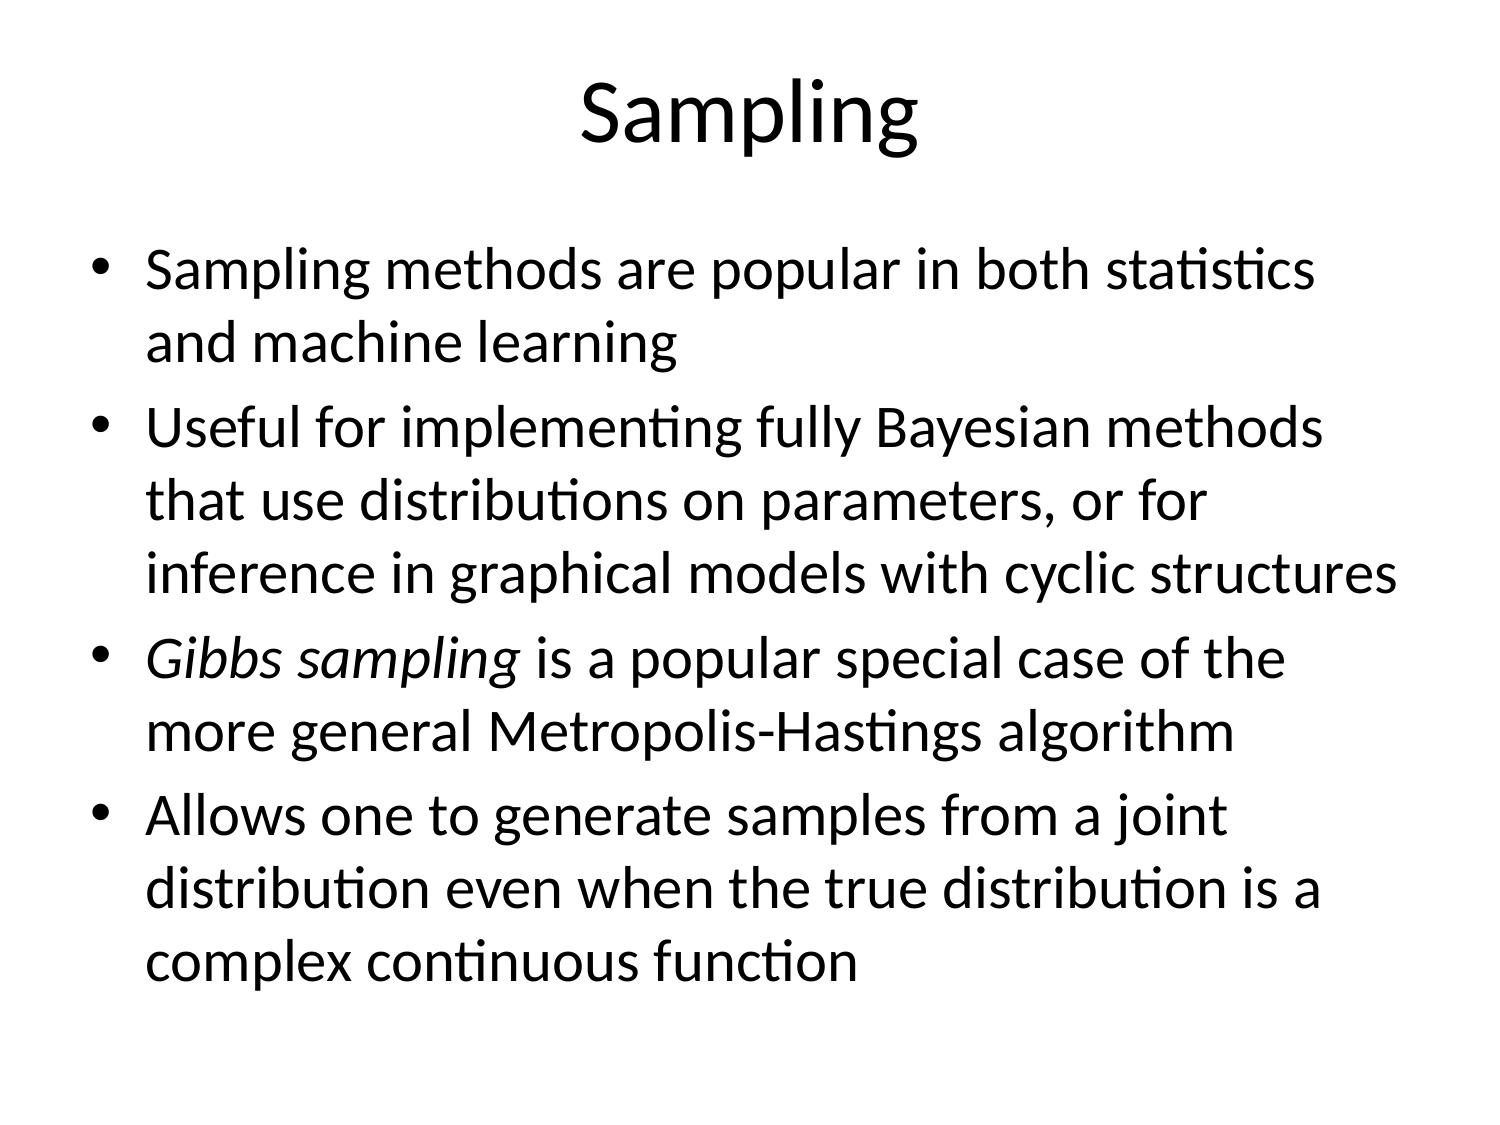

# Sampling
Sampling methods are popular in both statistics and machine learning
Useful for implementing fully Bayesian methods that use distributions on parameters, or for inference in graphical models with cyclic structures
Gibbs sampling is a popular special case of the more general Metropolis-Hastings algorithm
Allows one to generate samples from a joint distribution even when the true distribution is a complex continuous function